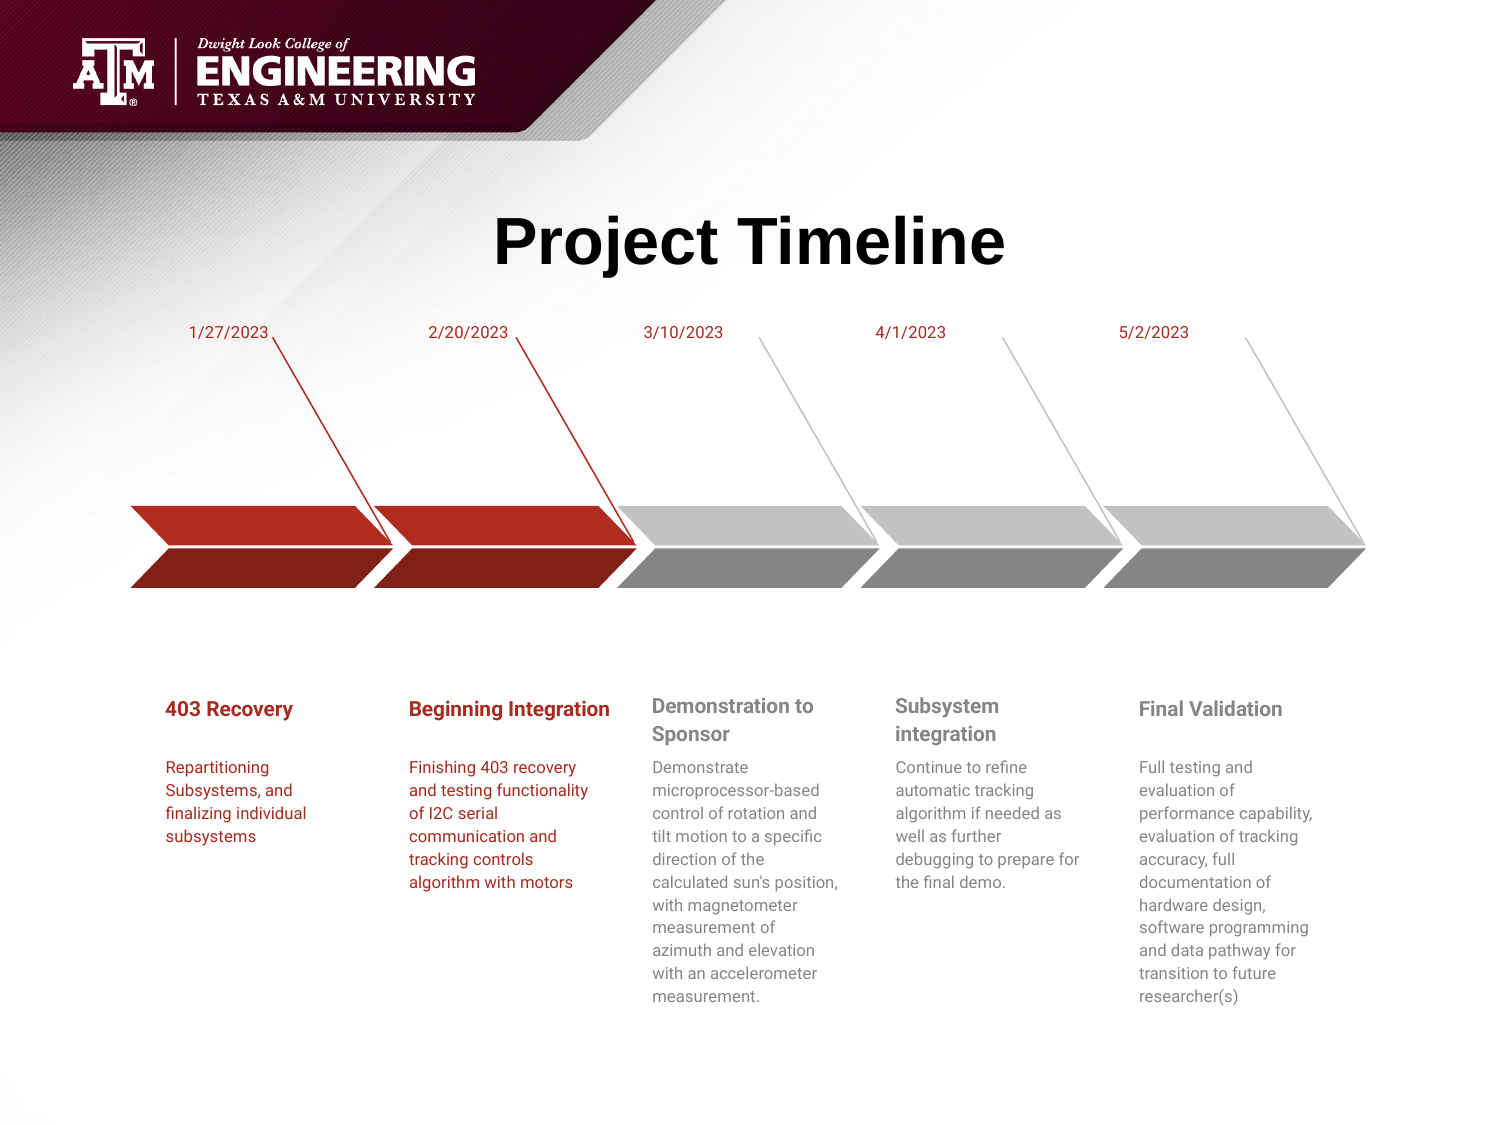

# Project Timeline
1/27/2023

403 Recovery
Repartitioning Subsystems, and finalizing individual subsystems

2/20/2023

Beginning Integration
Finishing 403 recovery and testing functionality of I2C serial communication and tracking controls algorithm with motors
3/10/2023

Demonstration to Sponsor
Demonstrate microprocessor-based control of rotation and tilt motion to a specific direction of the calculated sun's position, with magnetometer measurement of azimuth and elevation with an accelerometer measurement.

4/1/2023

Subsystem integration
Continue to refine automatic tracking algorithm if needed as well as further debugging to prepare for the final demo.
5/2/2023

Final Validation
Full testing and evaluation of performance capability, evaluation of tracking accuracy, full documentation of hardware design, software programming and data pathway for transition to future researcher(s)